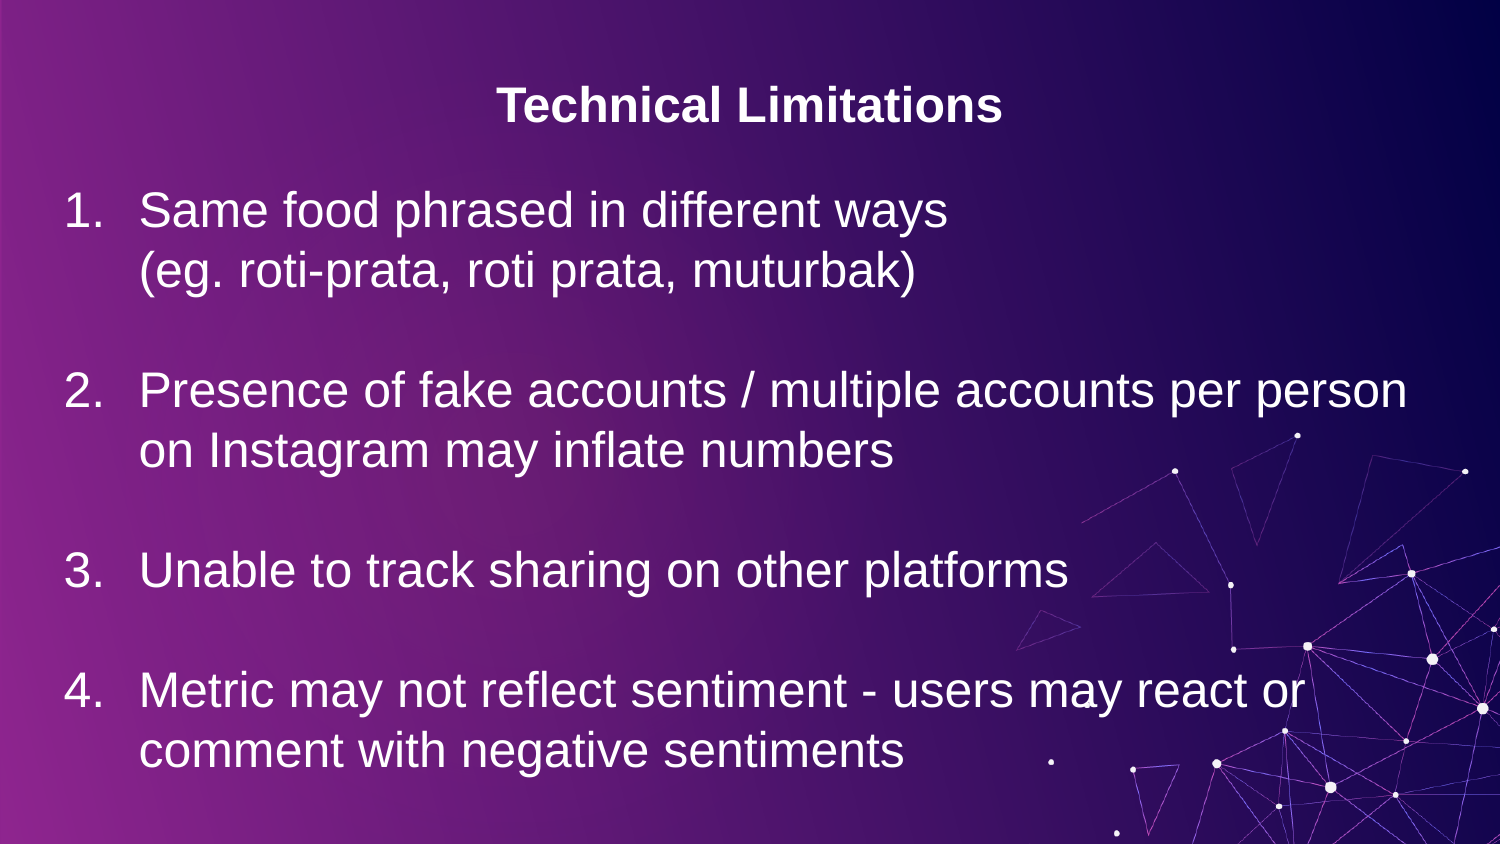

# Technical Limitations
Same food phrased in different ways
(eg. roti-prata, roti prata, muturbak)
Presence of fake accounts / multiple accounts per person on Instagram may inflate numbers

Unable to track sharing on other platforms

Metric may not reflect sentiment - users may react or comment with negative sentiments